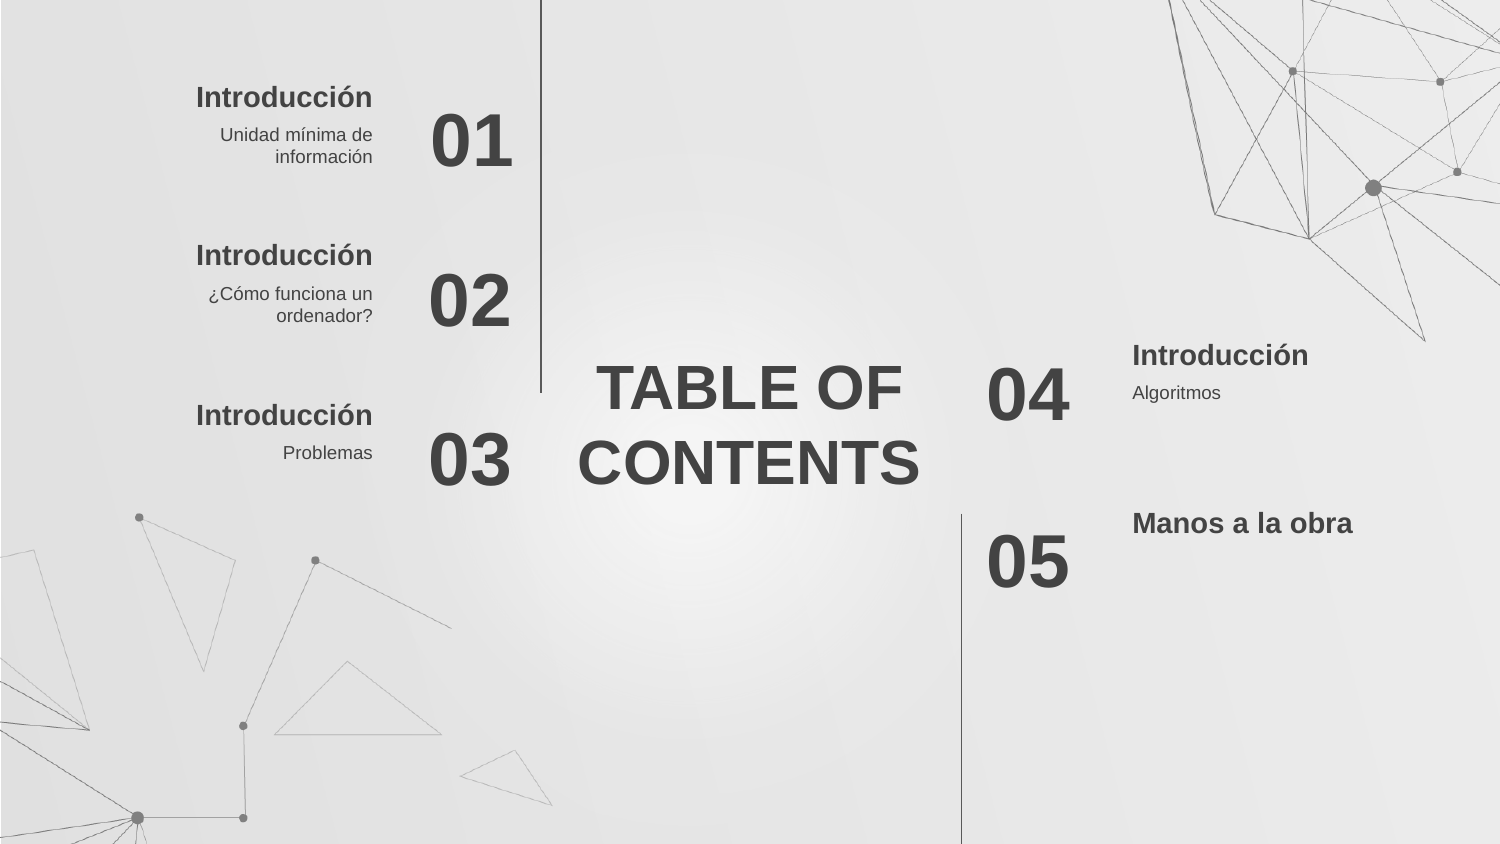

Introducción
01
Unidad mínima de información
Introducción
02
¿Cómo funciona un ordenador?
Introducción
04
# TABLE OF CONTENTS
Introducción
Algoritmos
03
Problemas
Manos a la obra
05